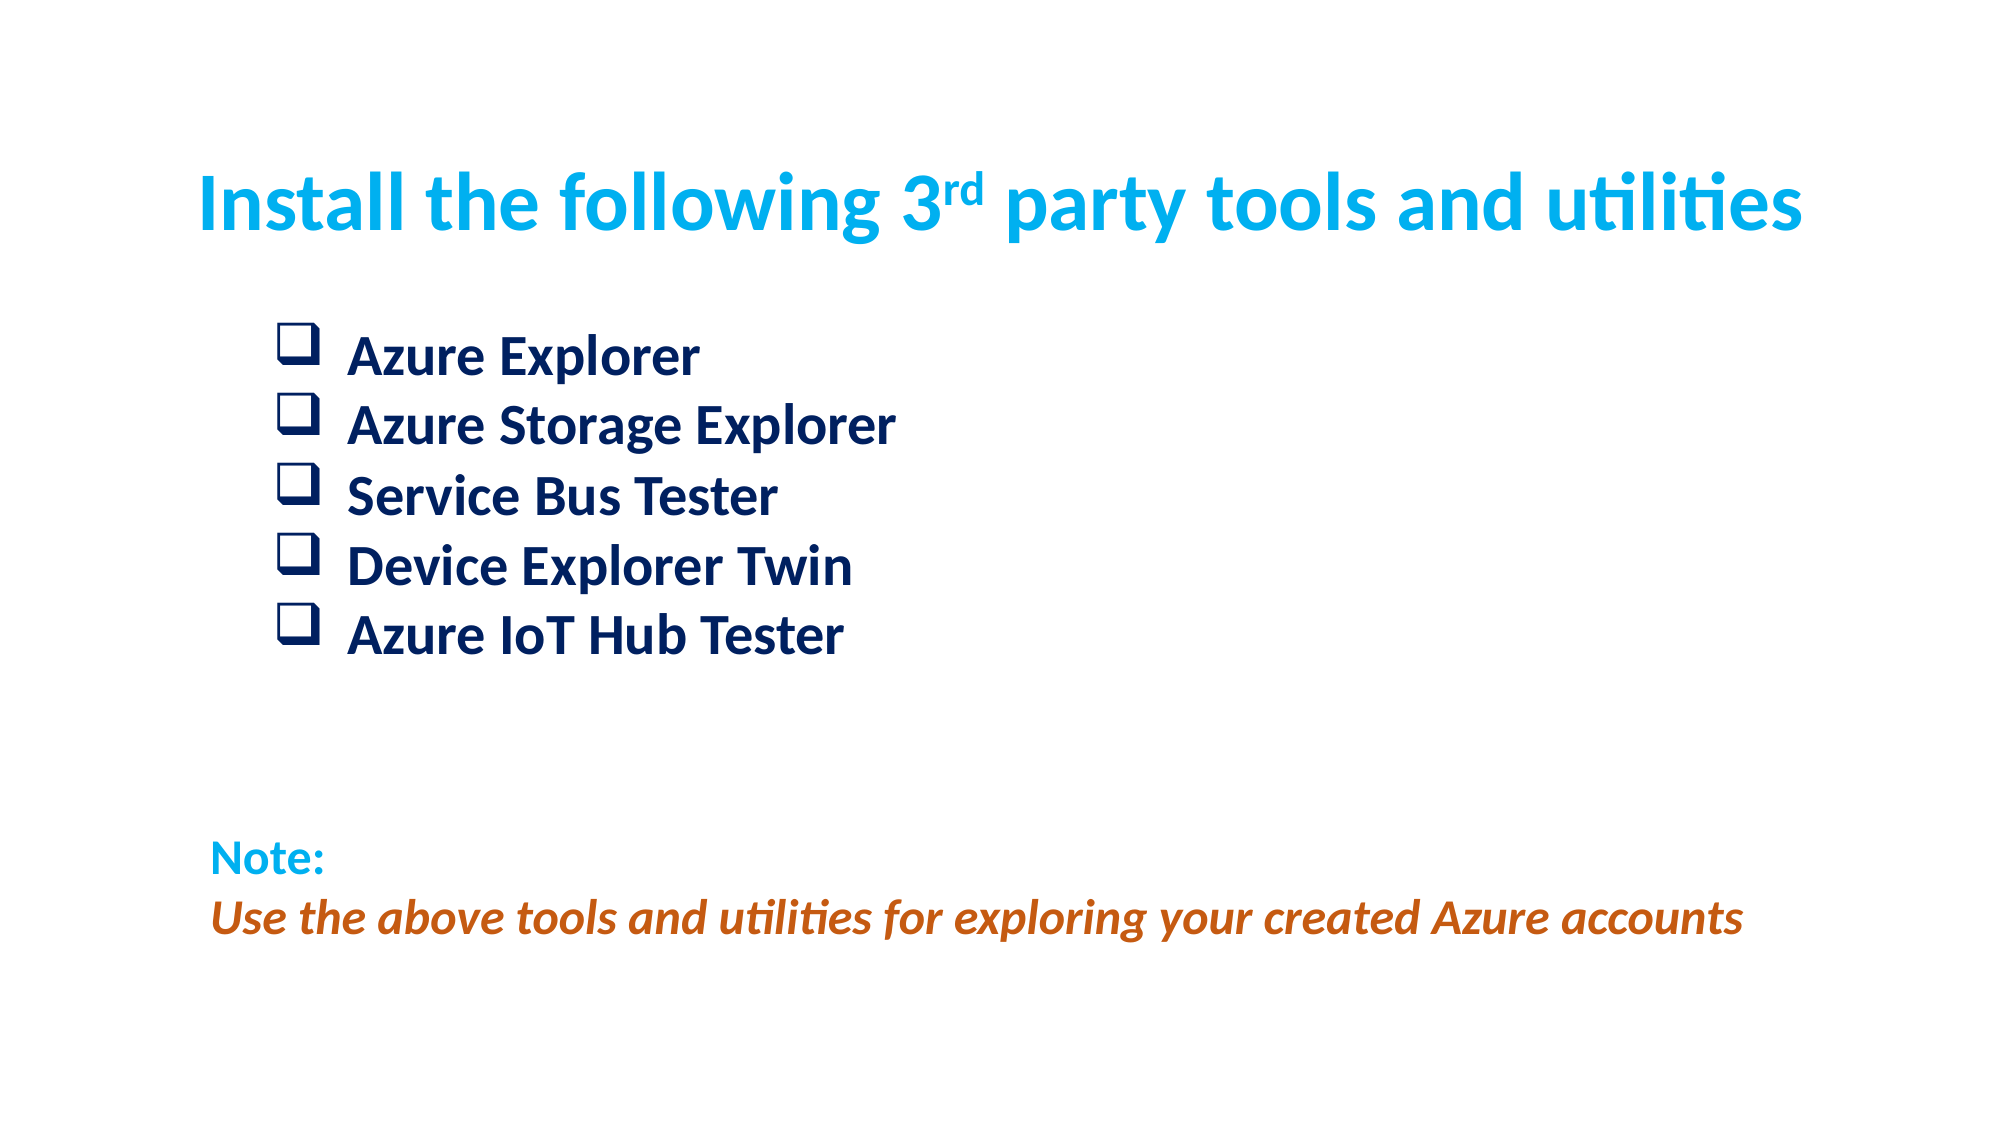

Install the following 3rd party tools and utilities

Azure Explorer
Azure Storage Explorer
Service Bus Tester
Device Explorer Twin
Azure IoT Hub Tester

Note:
Use the above tools and utilities for exploring your created Azure accounts